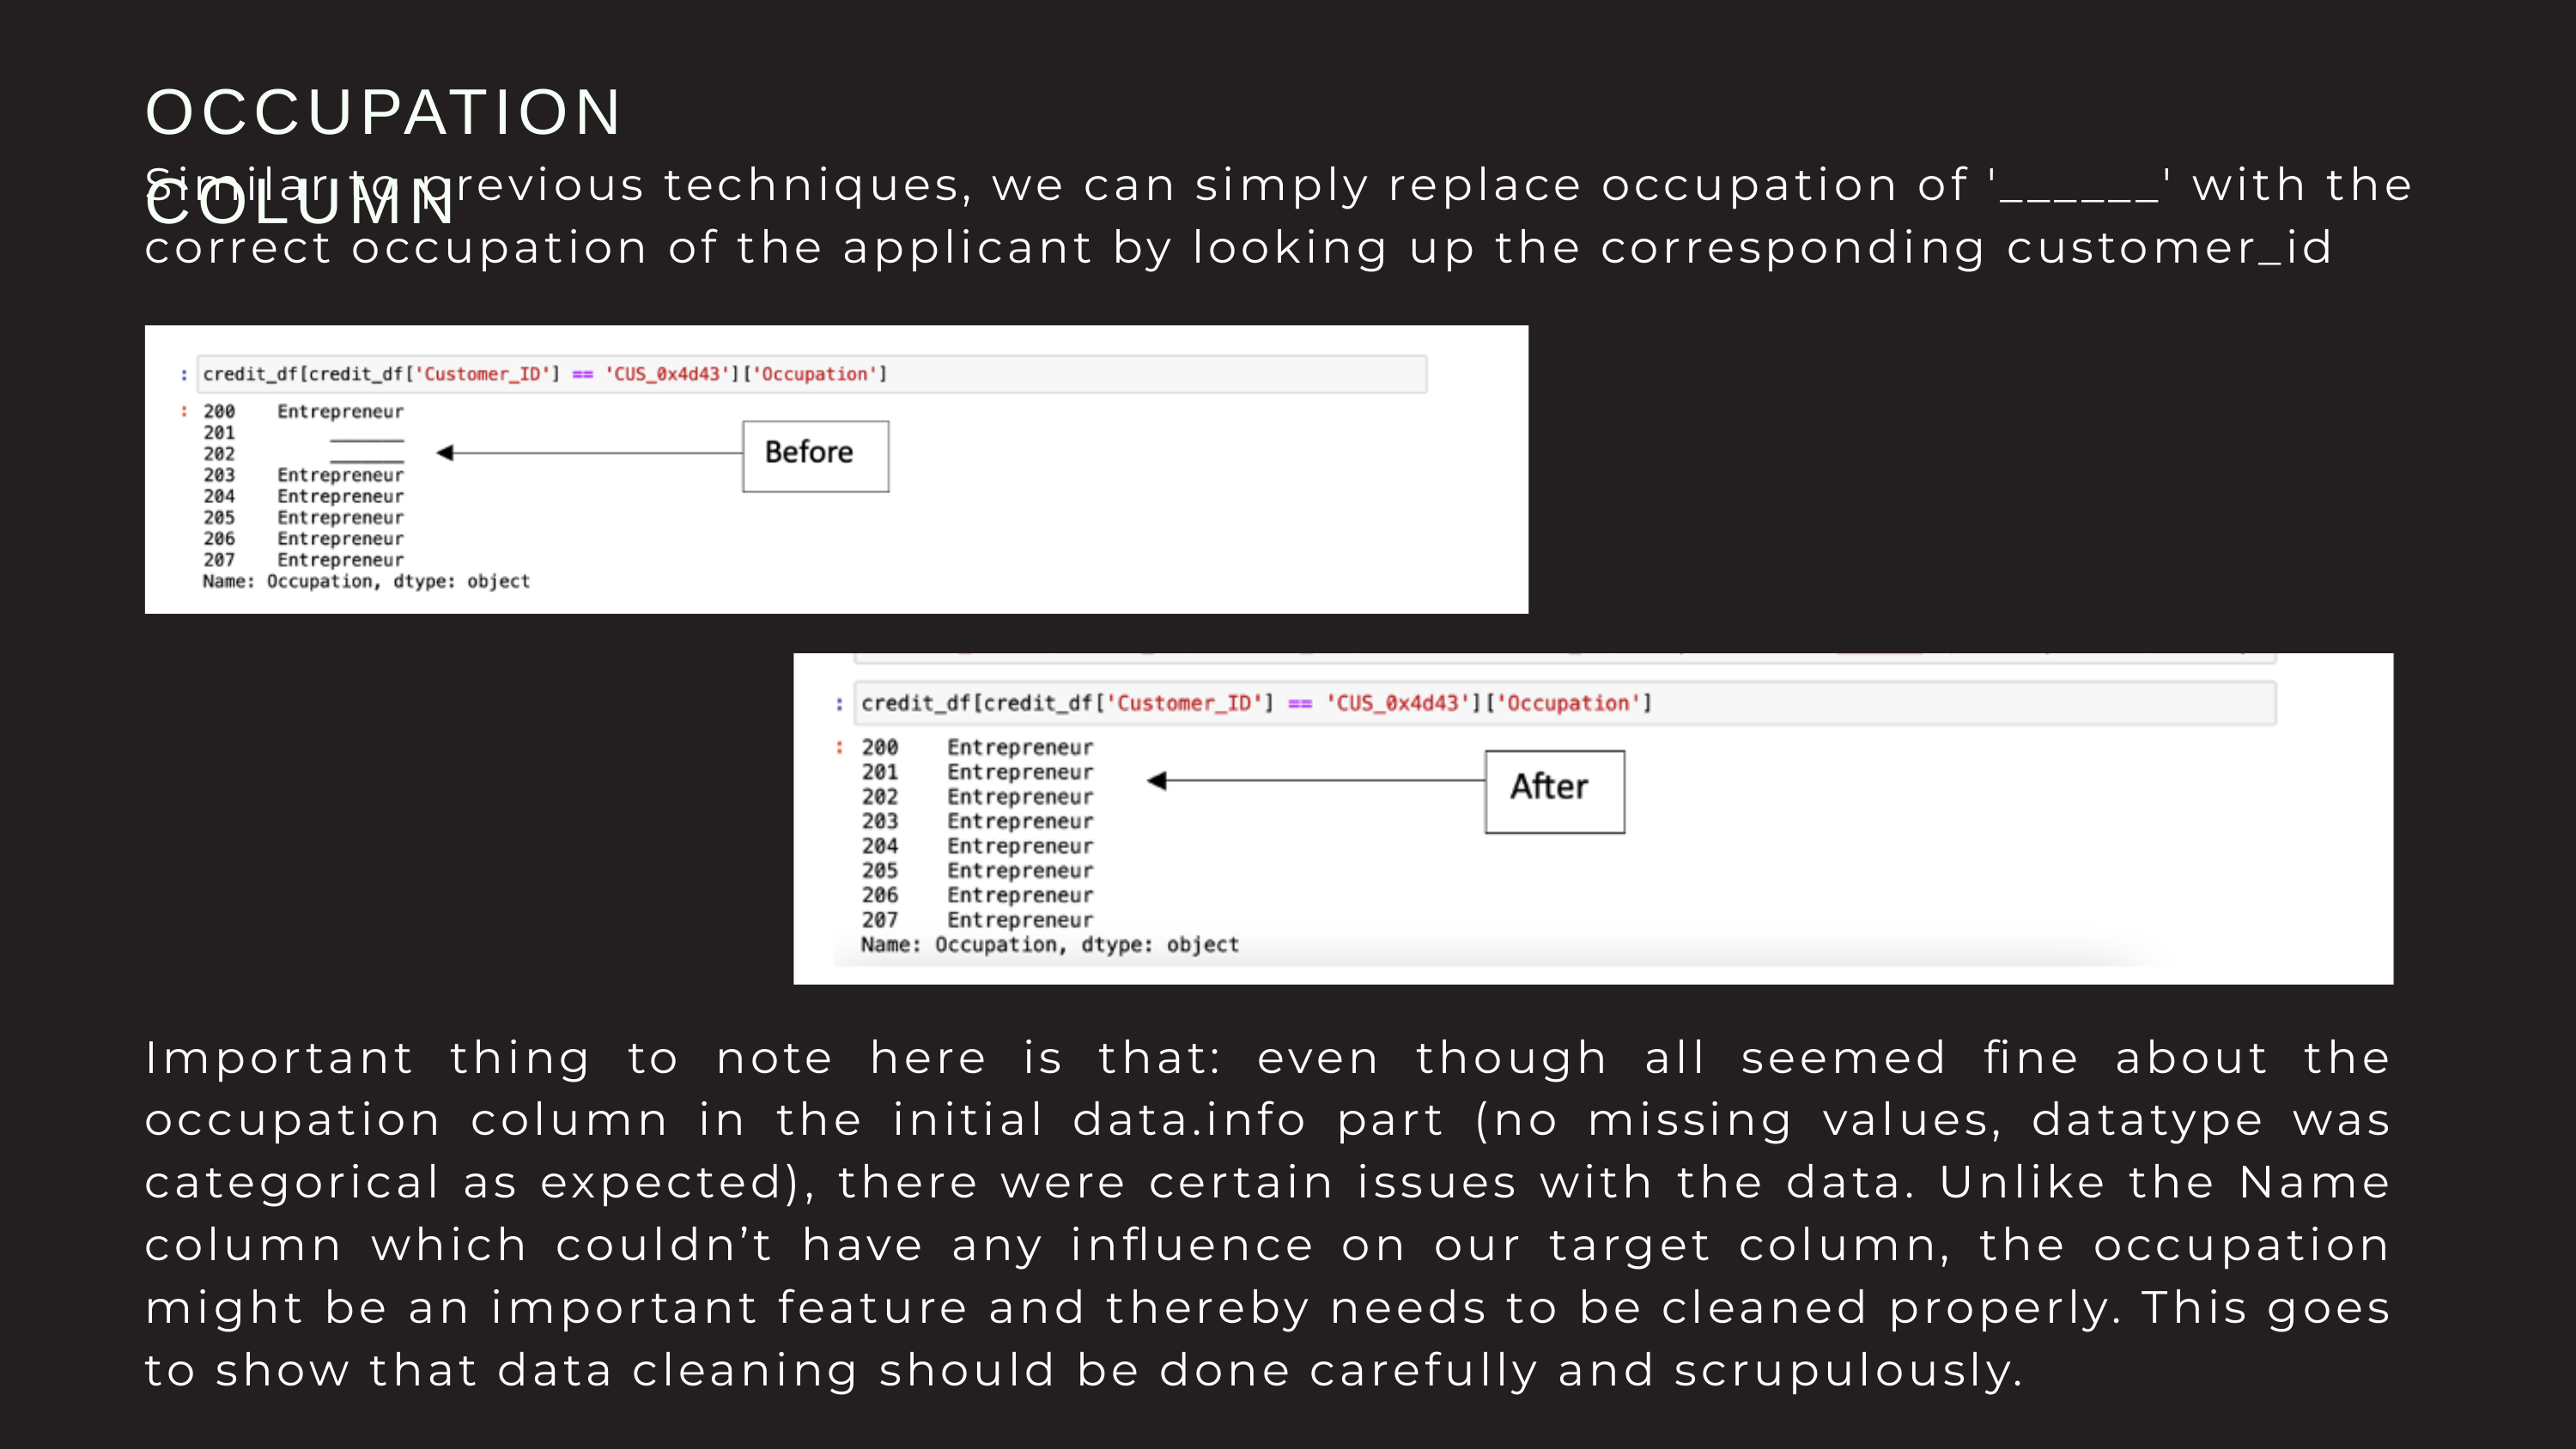

OCCUPATION COLUMN
Similar to previous techniques, we can simply replace occupation of '______' with the correct occupation of the applicant by looking up the corresponding customer_id

Important thing to note here is that: even though all seemed fine about the occupation column in the initial data.info part (no missing values, datatype was categorical as expected), there were certain issues with the data. Unlike the Name column which couldn’t have any influence on our target column, the occupation might be an important feature and thereby needs to be cleaned properly. This goes to show that data cleaning should be done carefully and scrupulously.